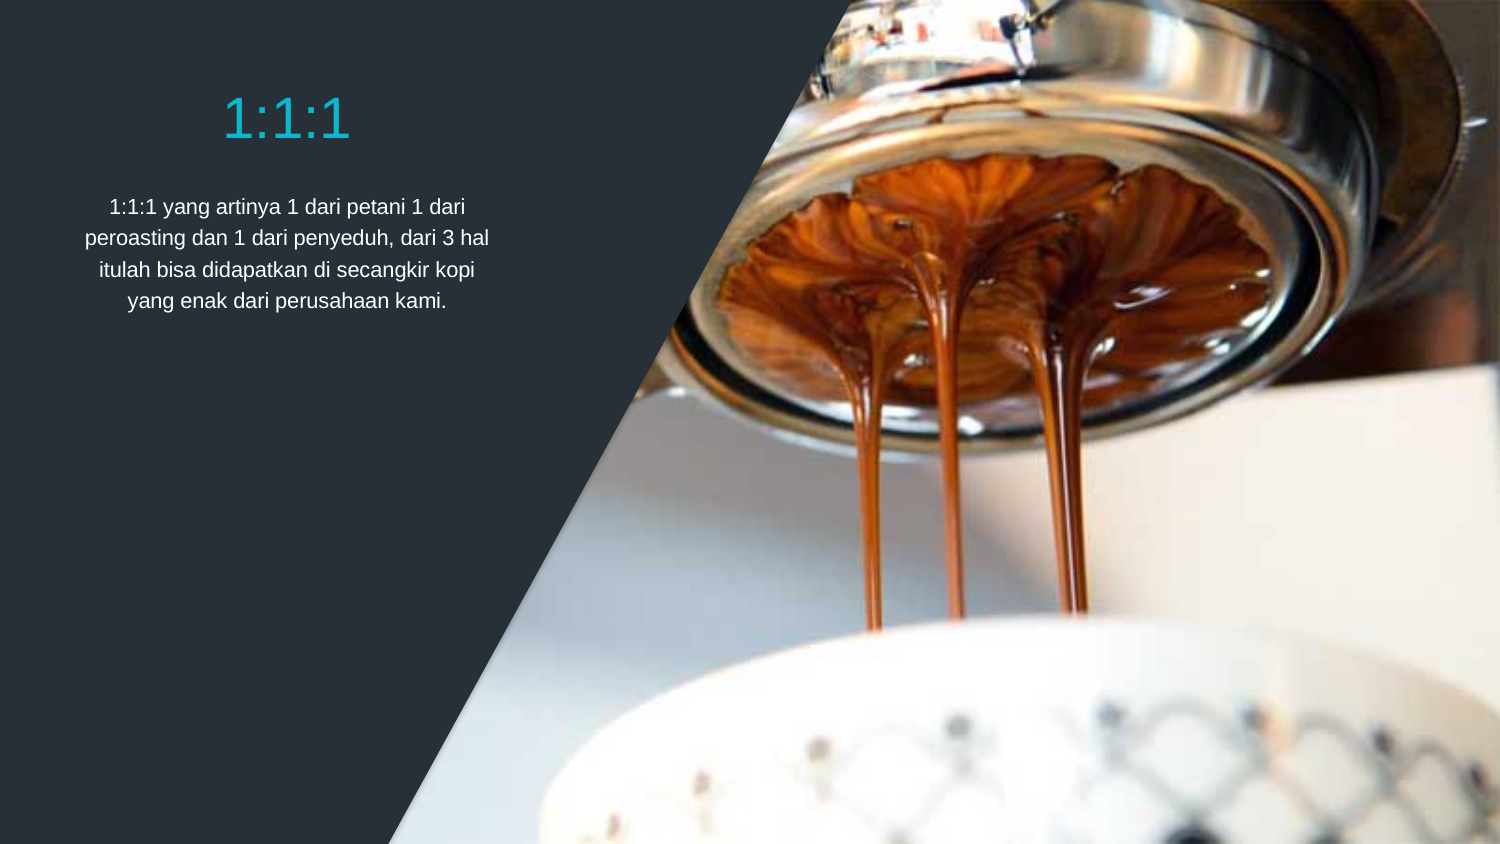

# 1:1:1
1:1:1 yang artinya 1 dari petani 1 dari peroasting dan 1 dari penyeduh, dari 3 hal itulah bisa didapatkan di secangkir kopi yang enak dari perusahaan kami.